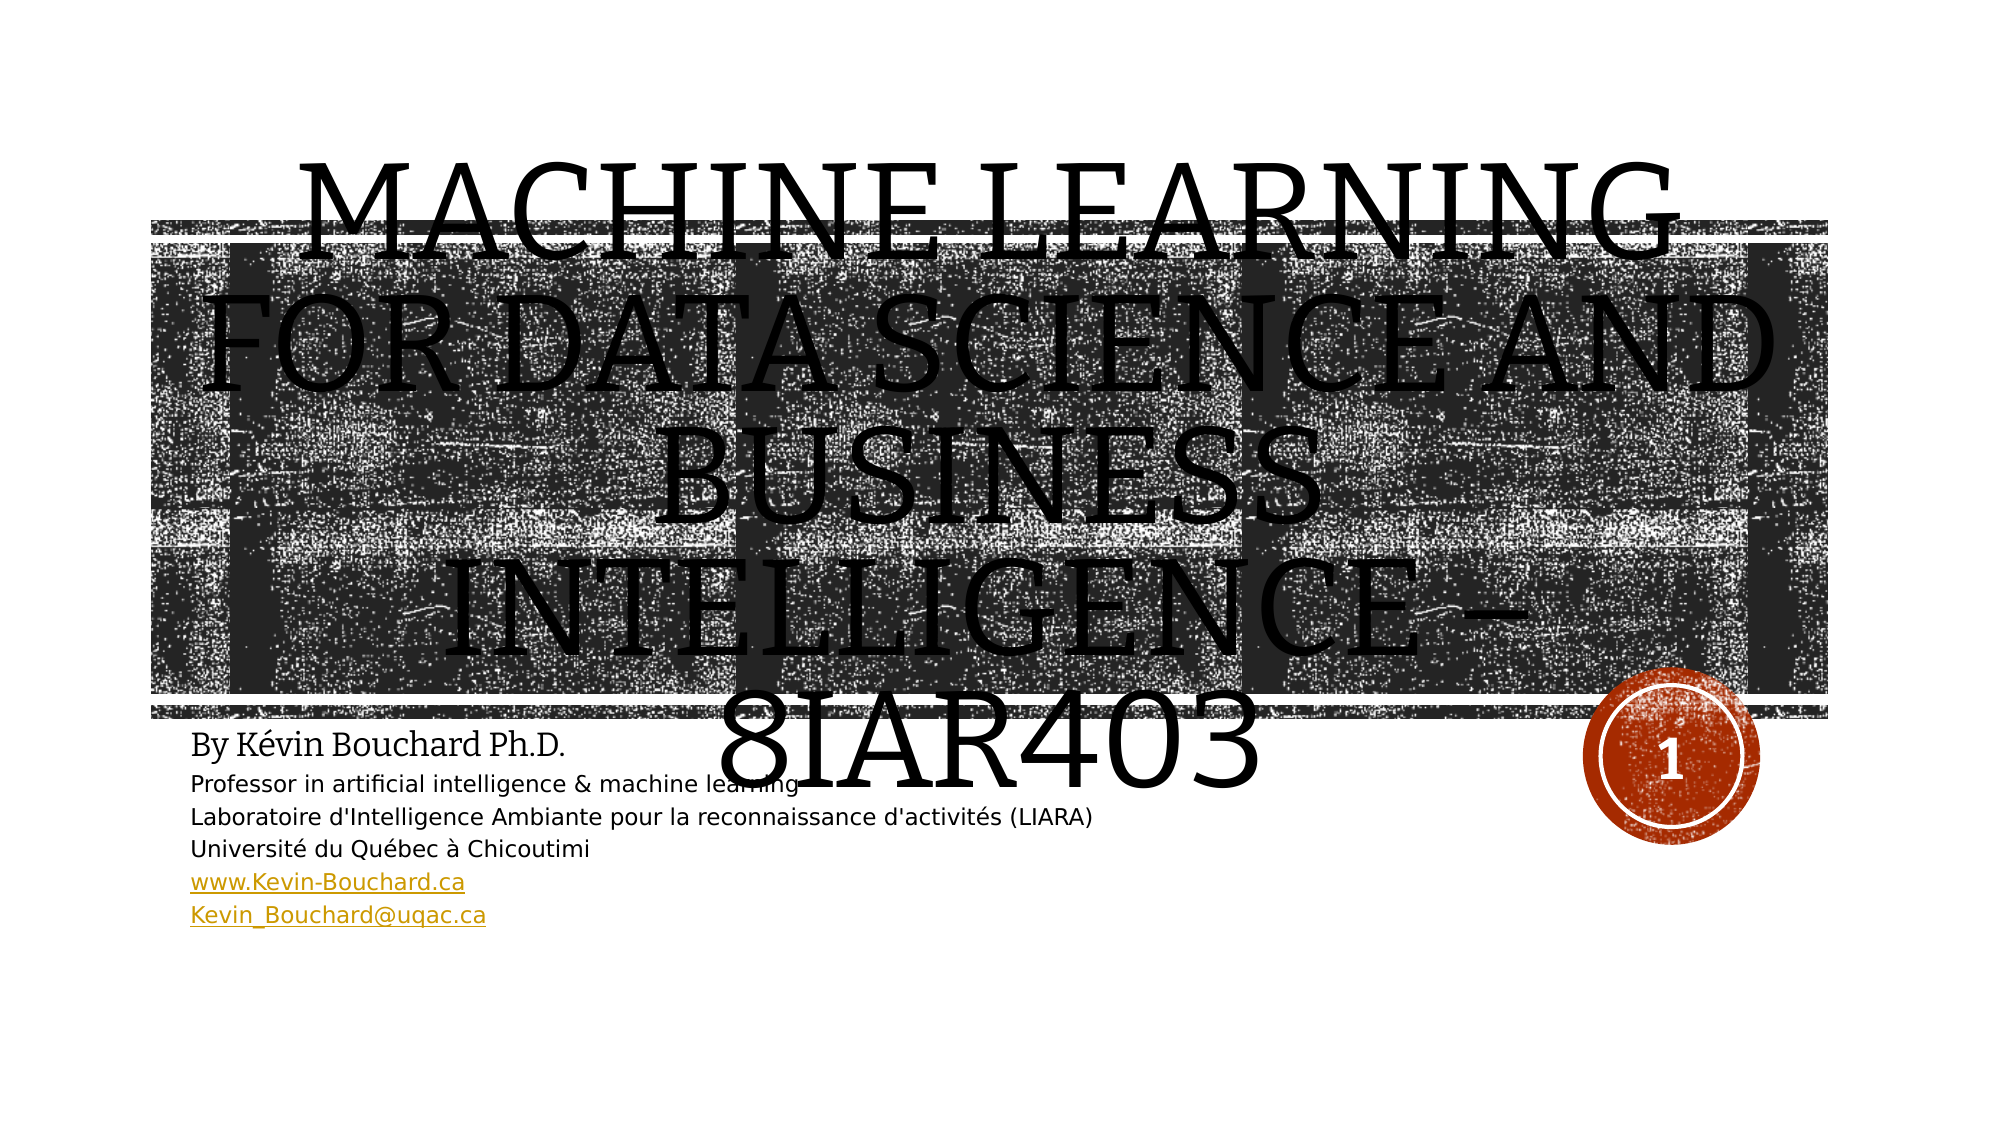

# Machine Learning for data science and business intelligence – 8IAR403
1
By Kévin Bouchard Ph.D.
Professor in artificial intelligence & machine learning
Laboratoire d'Intelligence Ambiante pour la reconnaissance d'activités (LIARA)
Université du Québec à Chicoutimi
www.Kevin-Bouchard.ca
Kevin_Bouchard@uqac.ca